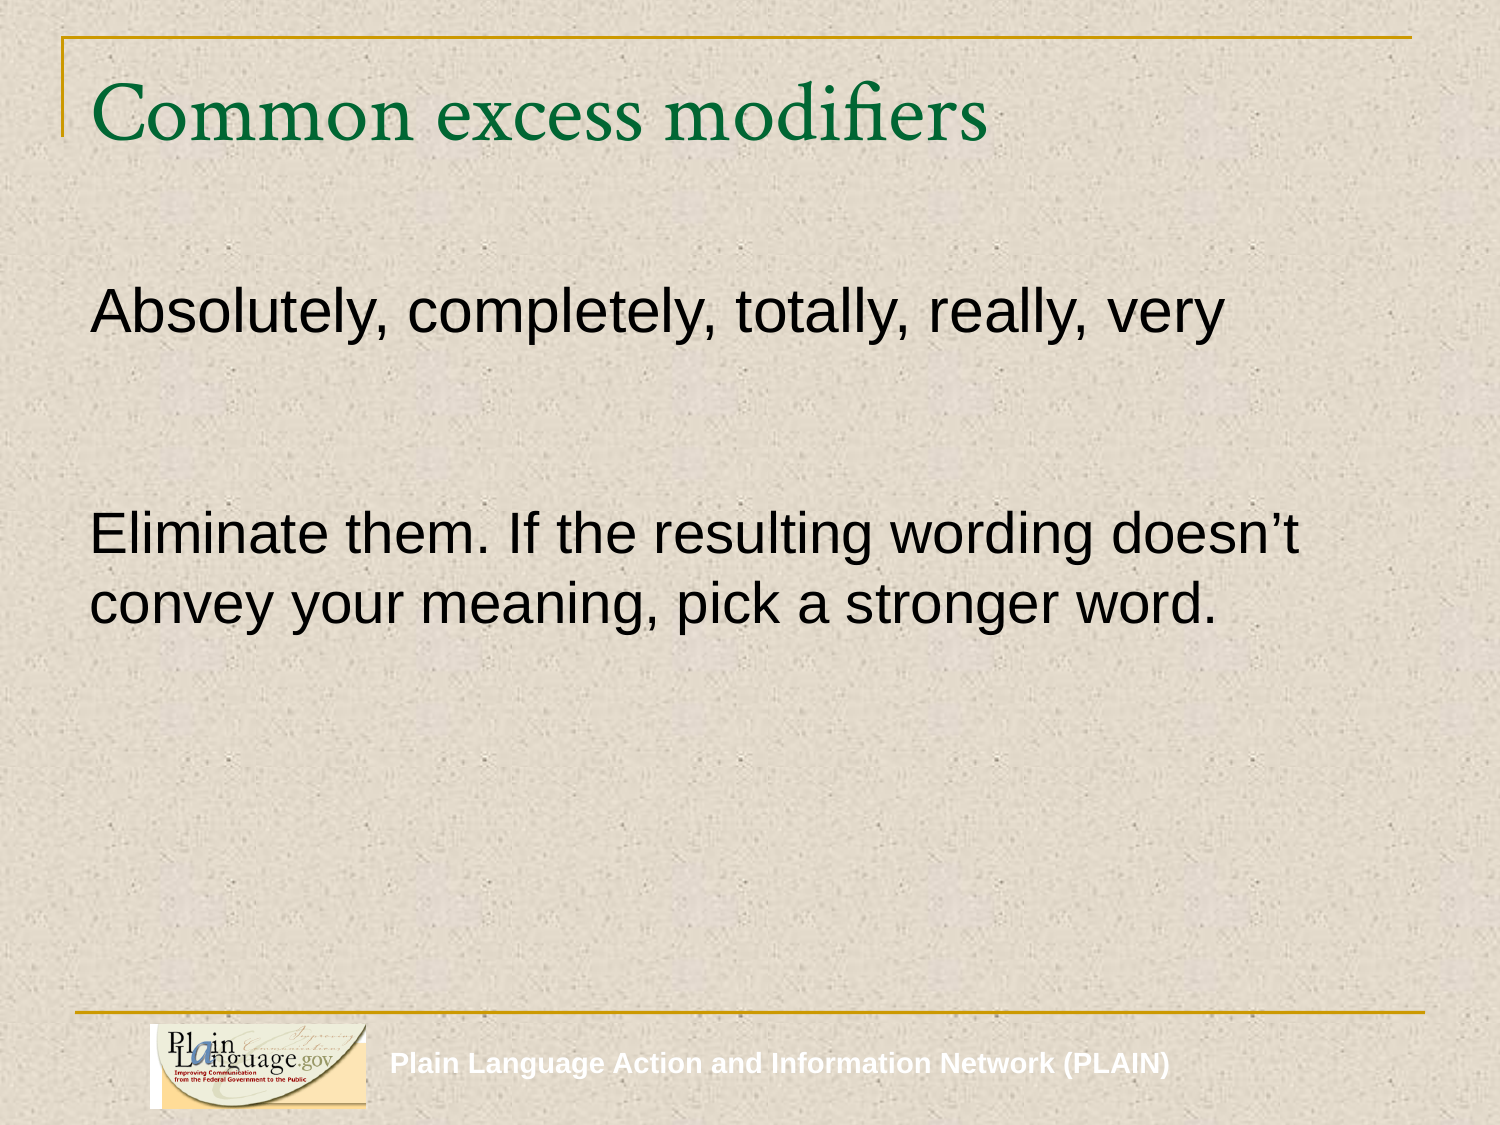

# Common excess modifiers
Absolutely, completely, totally, really, very
Eliminate them. If the resulting wording doesn’t convey your meaning, pick a stronger word.